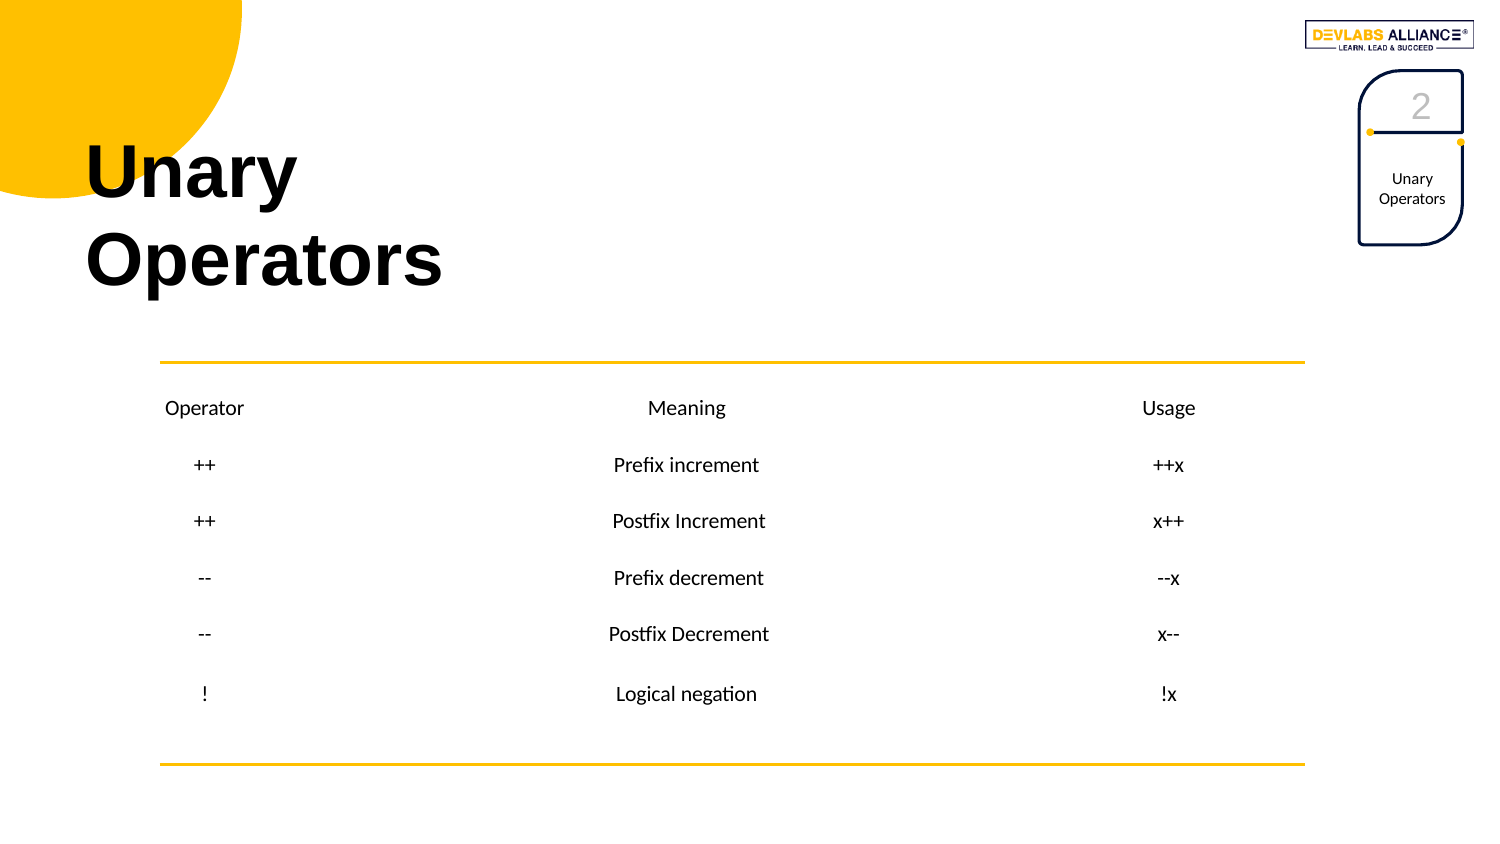

2
# Unary  Operators
Unary
Operators

| Operator | Meaning | Usage |
| --- | --- | --- |
| ++ | Prefix increment | ++x |
| ++ | Postfix Increment | x++ |
| -- | Prefix decrement | --x |
| -- | Postfix Decrement | x-- |
| ! | Logical negation | !x |